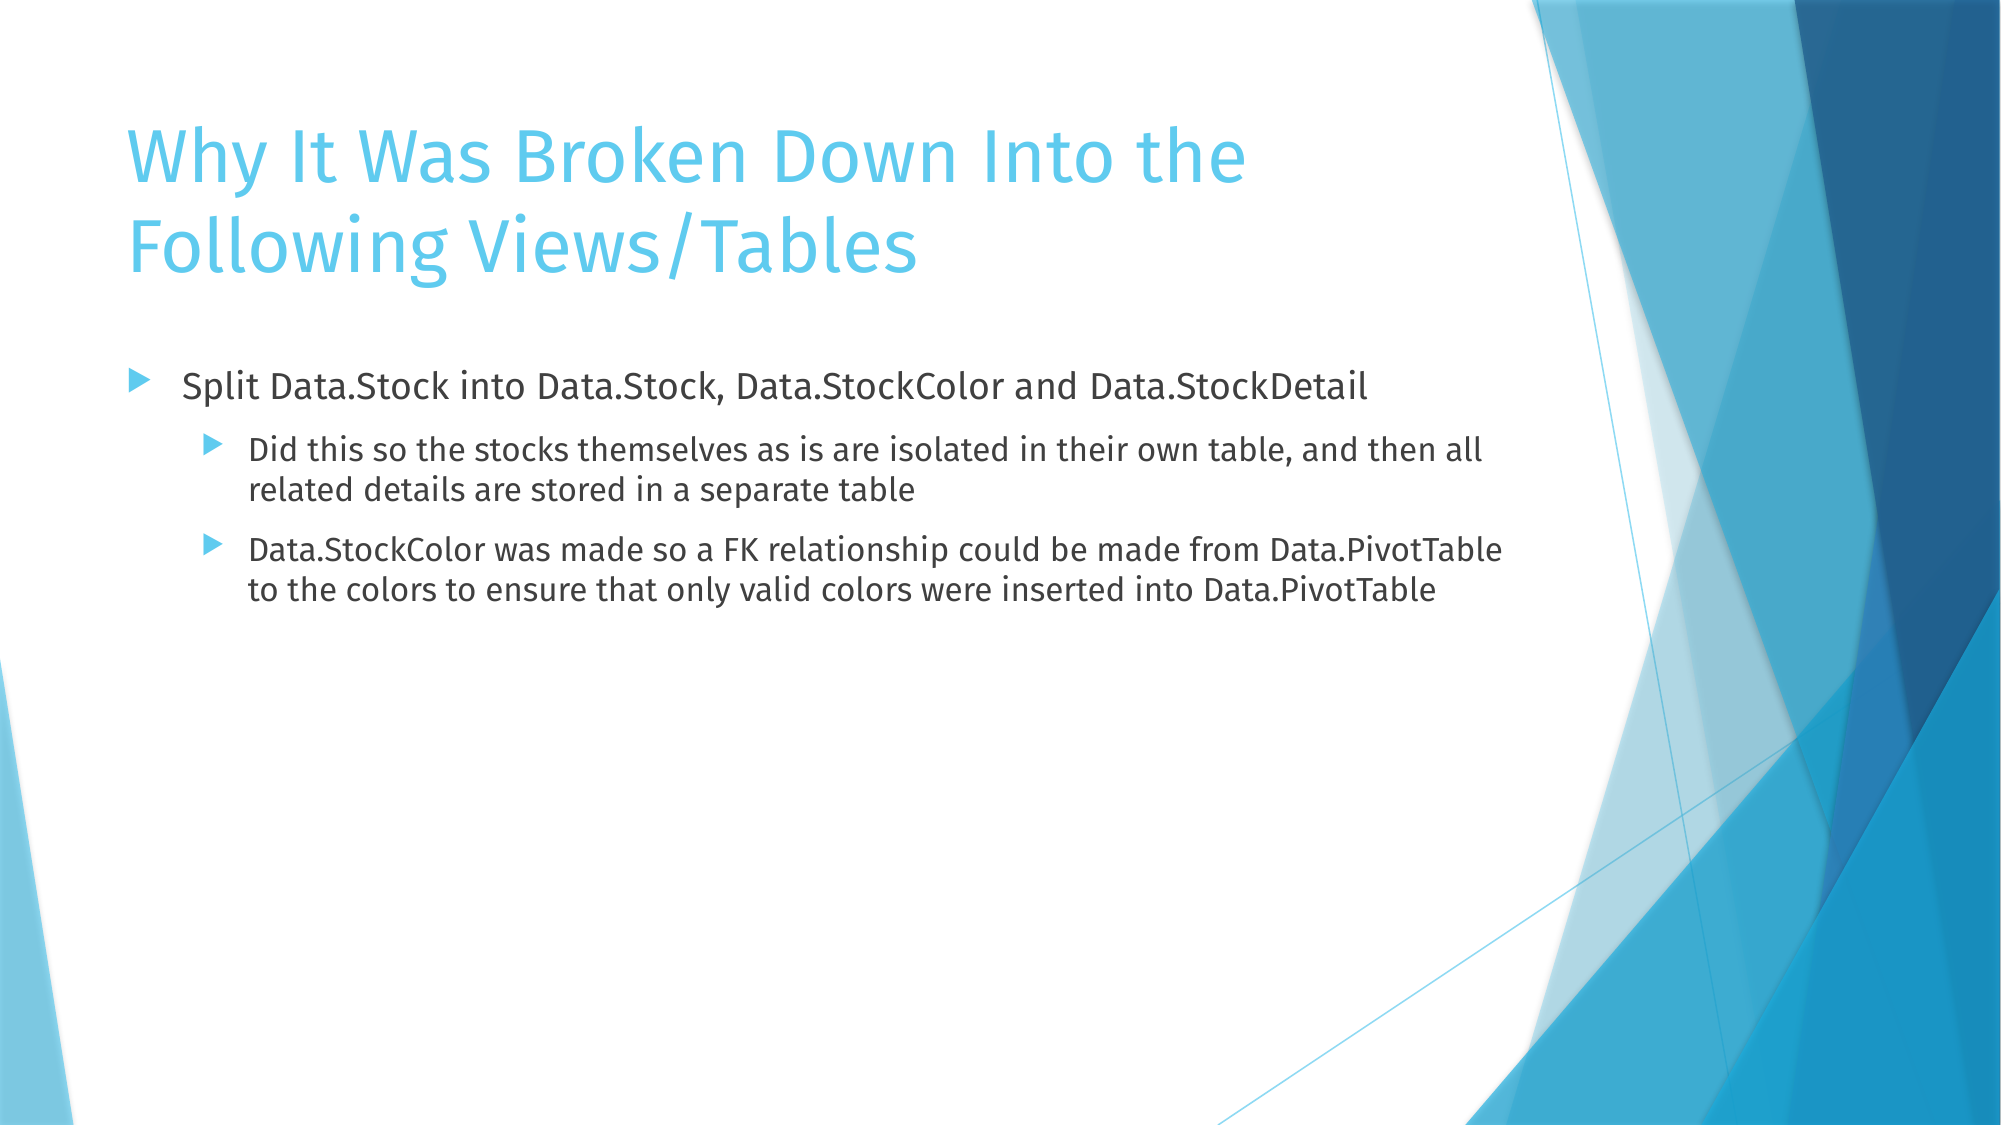

# Why It Was Broken Down Into the Following Views/Tables
Split Data.Stock into Data.Stock, Data.StockColor and Data.StockDetail
Did this so the stocks themselves as is are isolated in their own table, and then all related details are stored in a separate table
Data.StockColor was made so a FK relationship could be made from Data.PivotTable to the colors to ensure that only valid colors were inserted into Data.PivotTable